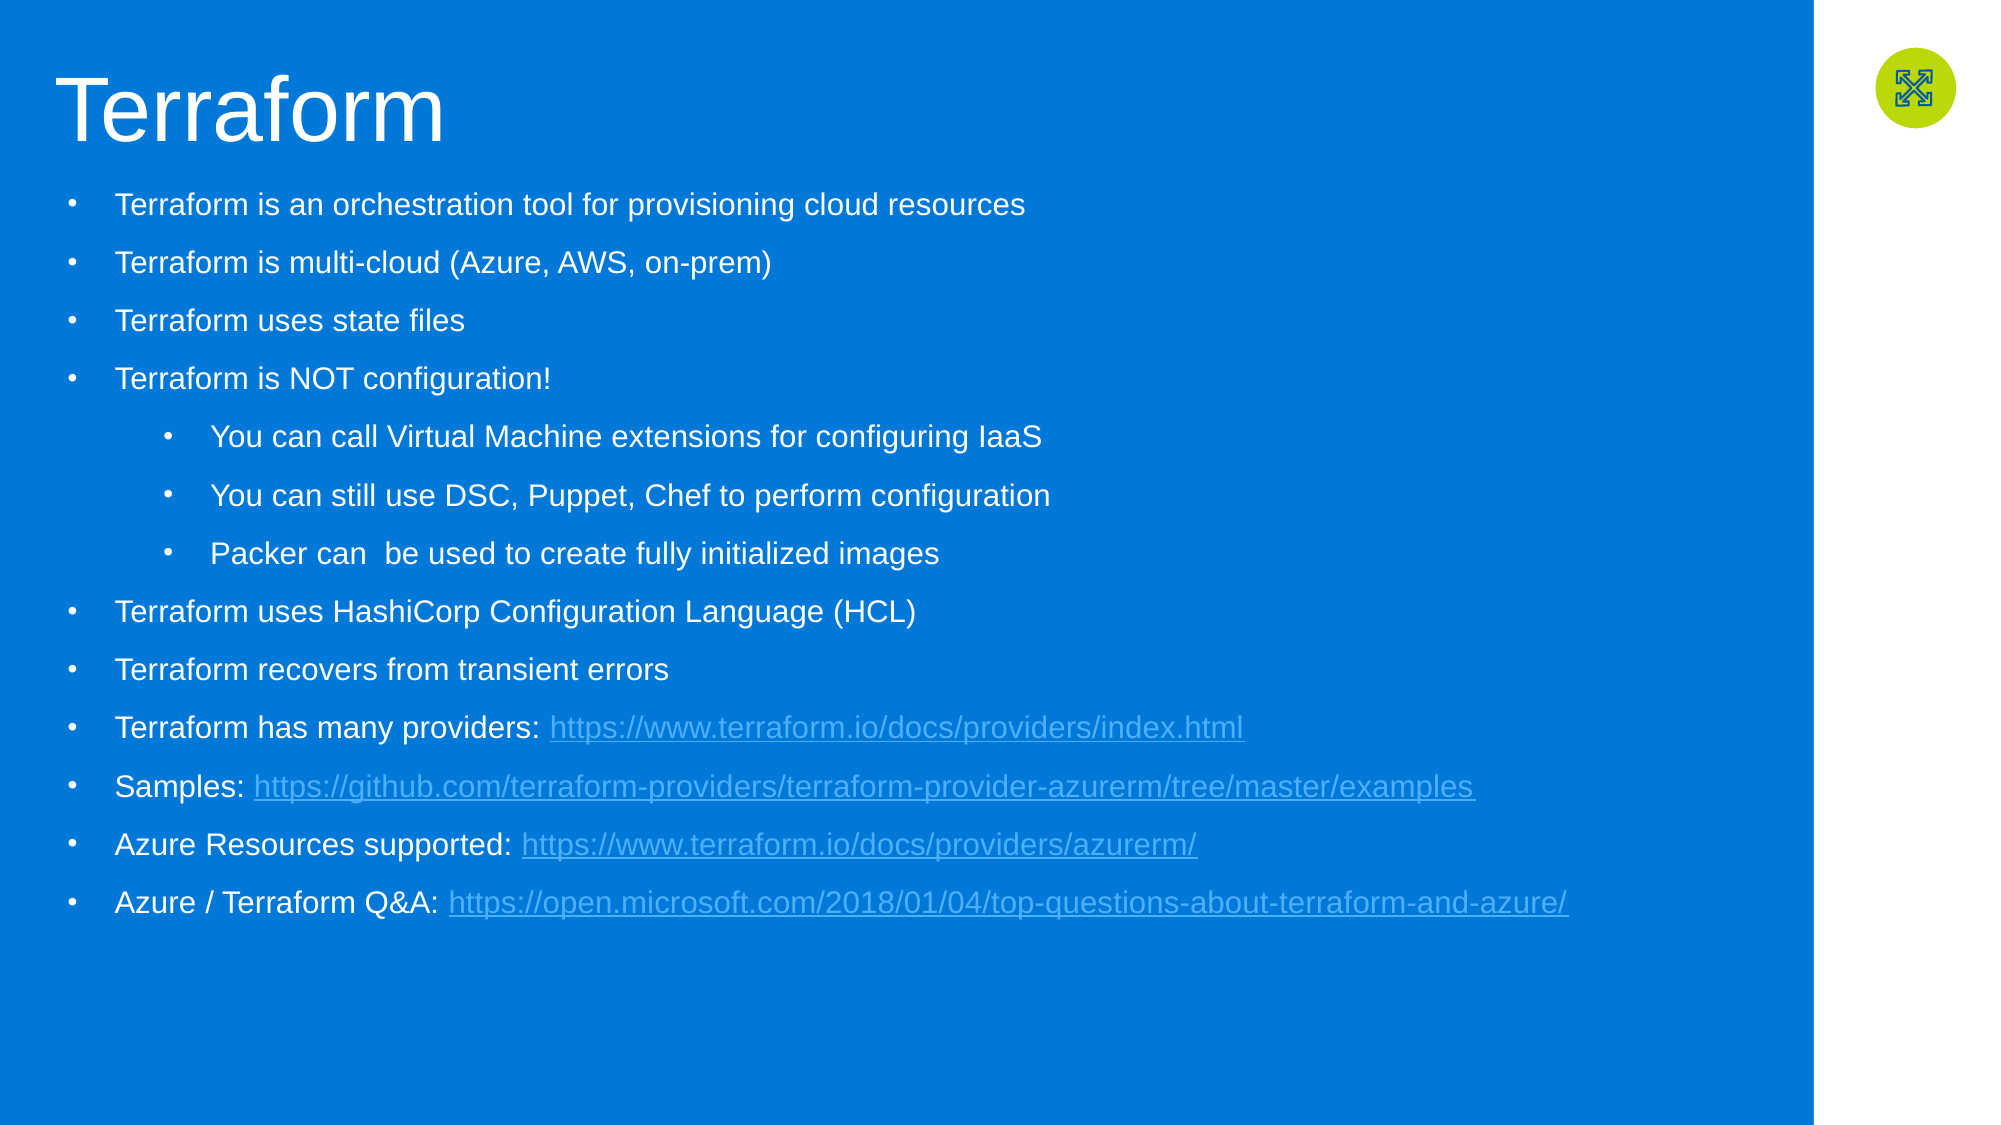

# Terraform

Terraform is an orchestration tool for provisioning cloud resources
Terraform is multi-cloud (Azure, AWS, on-prem)
Terraform uses state files
Terraform is NOT configuration!
You can call Virtual Machine extensions for configuring IaaS
You can still use DSC, Puppet, Chef to perform configuration
Packer can  be used to create fully initialized images
Terraform uses HashiCorp Configuration Language (HCL)
Terraform recovers from transient errors
Terraform has many providers: https://www.terraform.io/docs/providers/index.html
Samples: https://github.com/terraform-providers/terraform-provider-azurerm/tree/master/examples
Azure Resources supported: https://www.terraform.io/docs/providers/azurerm/
Azure / Terraform Q&A: https://open.microsoft.com/2018/01/04/top-questions-about-terraform-and-azure/